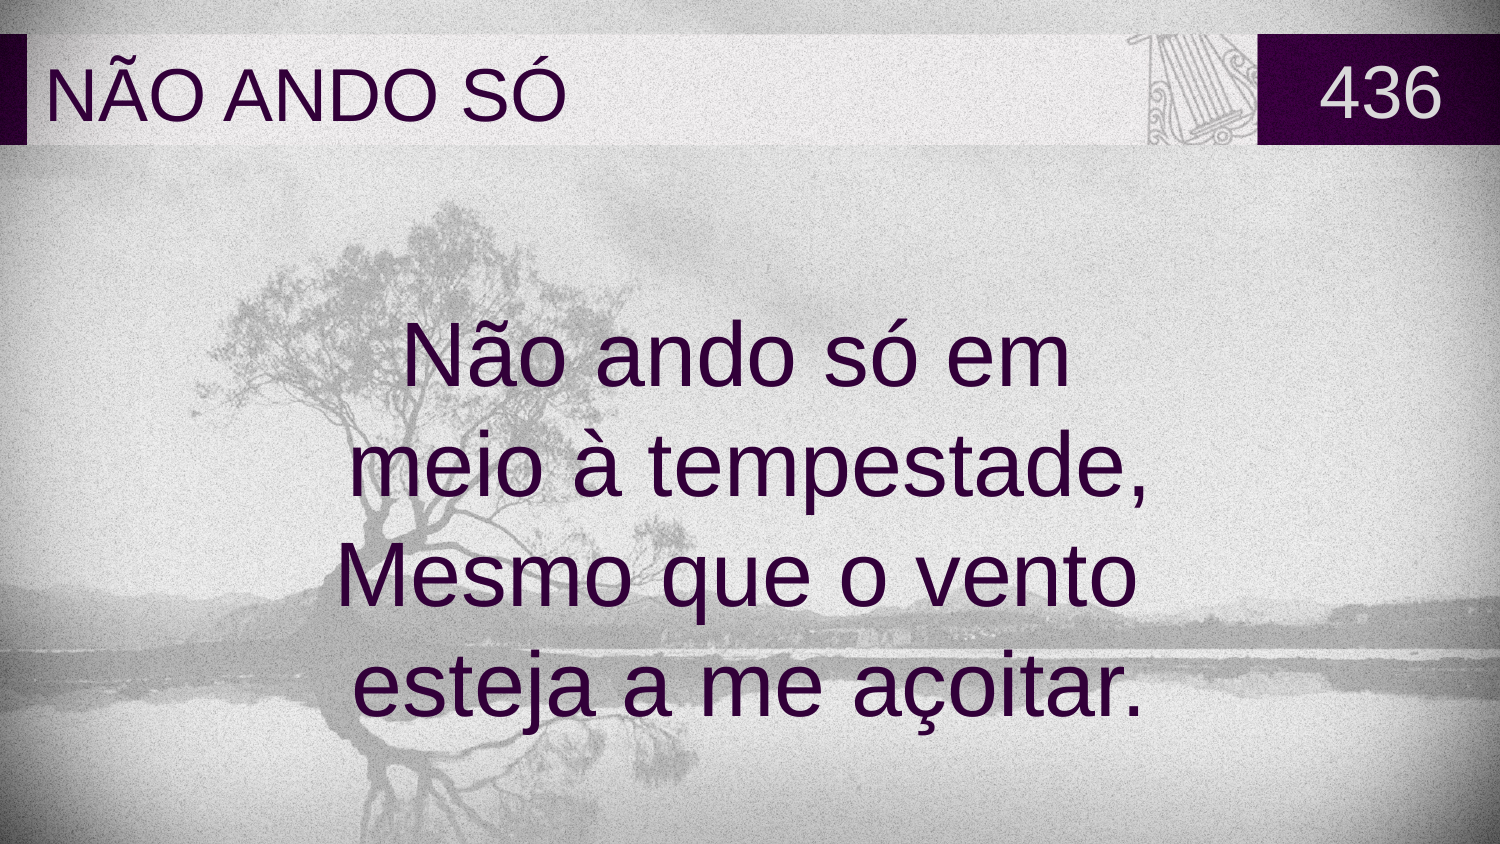

# NÃO ANDO SÓ
436
Não ando só em
meio à tempestade,
Mesmo que o vento
esteja a me açoitar.